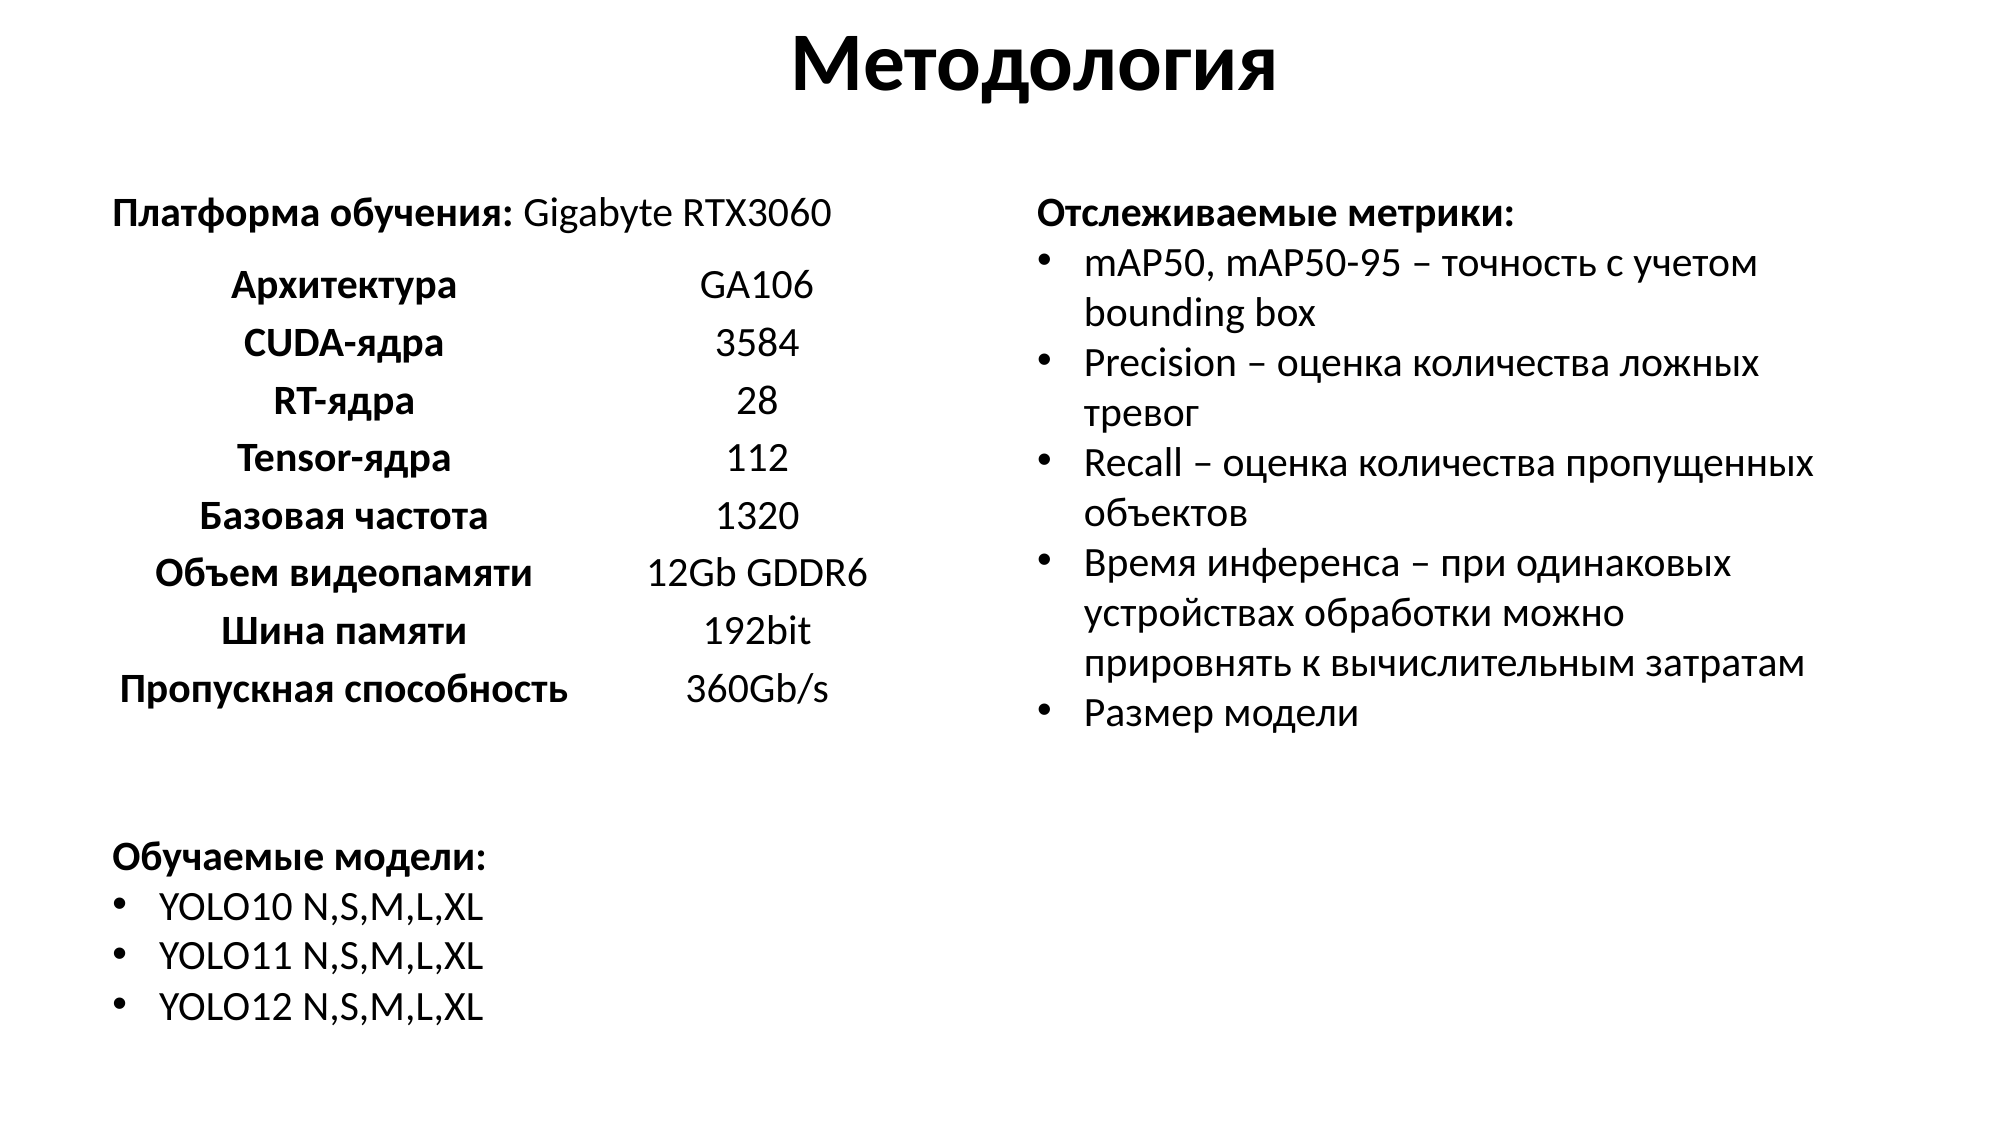

Методология
Платформа обучения: Gigabyte RTX3060
Отслеживаемые метрики:
mAP50, mAP50-95 – точность с учетом bounding box
Precision – оценка количества ложных тревог
Recall – оценка количества пропущенных объектов
Время инференса – при одинаковых устройствах обработки можно прировнять к вычислительным затратам
Размер модели
| Архитектура | GA106 |
| --- | --- |
| CUDA-ядра | 3584 |
| RT-ядра | 28 |
| Tensor-ядра | 112 |
| Базовая частота | 1320 |
| Объем видеопамяти | 12Gb GDDR6 |
| Шина памяти | 192bit |
| Пропускная способность | 360Gb/s |
Обучаемые модели:
YOLO10 N,S,M,L,XL
YOLO11 N,S,M,L,XL
YOLO12 N,S,M,L,XL